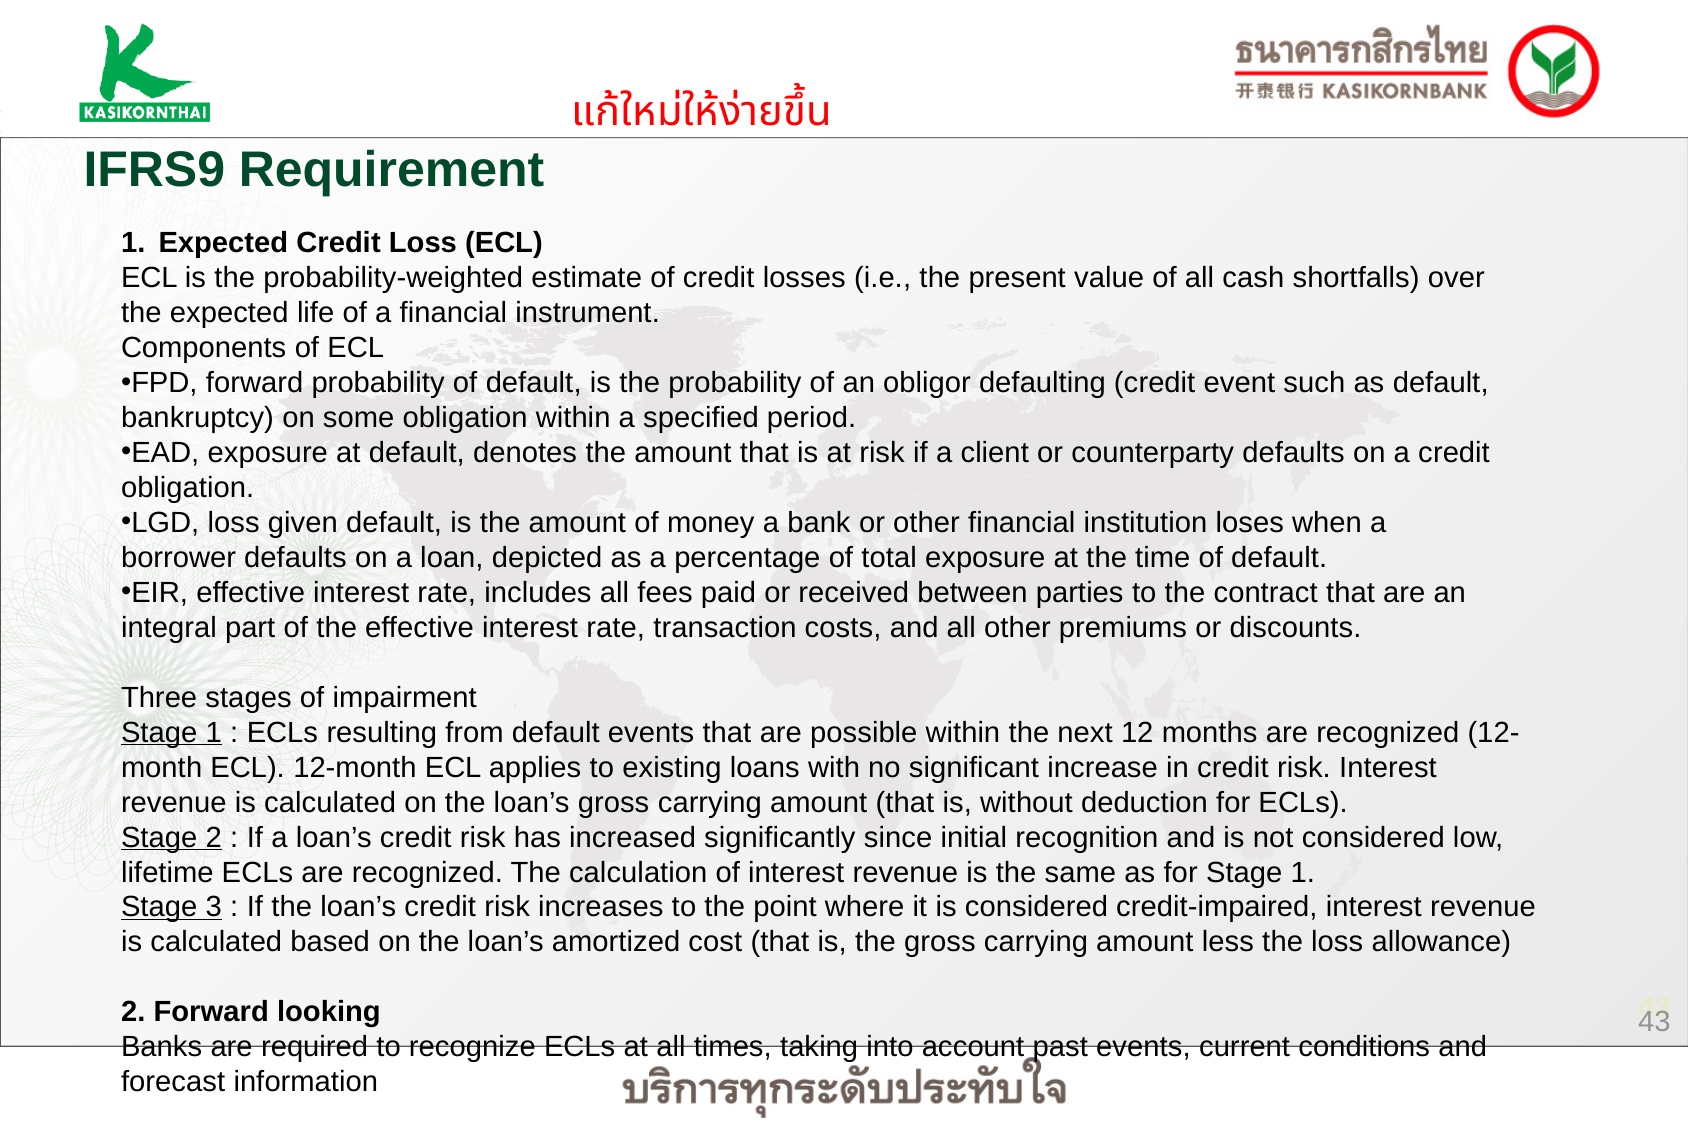

แก้ใหม่ให้ง่ายขึ้น
IFRS9 Requirement
Expected Credit Loss (ECL)
ECL is the probability-weighted estimate of credit losses (i.e., the present value of all cash shortfalls) over the expected life of a financial instrument.
Components of ECL
FPD, forward probability of default, is the probability of an obligor defaulting (credit event such as default, bankruptcy) on some obligation within a specified period.
EAD, exposure at default, denotes the amount that is at risk if a client or counterparty defaults on a credit obligation.
LGD, loss given default, is the amount of money a bank or other financial institution loses when a borrower defaults on a loan, depicted as a percentage of total exposure at the time of default.
EIR, effective interest rate, includes all fees paid or received between parties to the contract that are an integral part of the effective interest rate, transaction costs, and all other premiums or discounts.

Three stages of impairment
Stage 1 : ECLs resulting from default events that are possible within the next 12 months are recognized (12-month ECL). 12-month ECL applies to existing loans with no significant increase in credit risk. Interest revenue is calculated on the loan’s gross carrying amount (that is, without deduction for ECLs).
Stage 2 : If a loan’s credit risk has increased significantly since initial recognition and is not considered low, lifetime ECLs are recognized. The calculation of interest revenue is the same as for Stage 1.
Stage 3 : If the loan’s credit risk increases to the point where it is considered credit-impaired, interest revenue is calculated based on the loan’s amortized cost (that is, the gross carrying amount less the loss allowance)

2. Forward looking
Banks are required to recognize ECLs at all times, taking into account past events, current conditions and forecast information